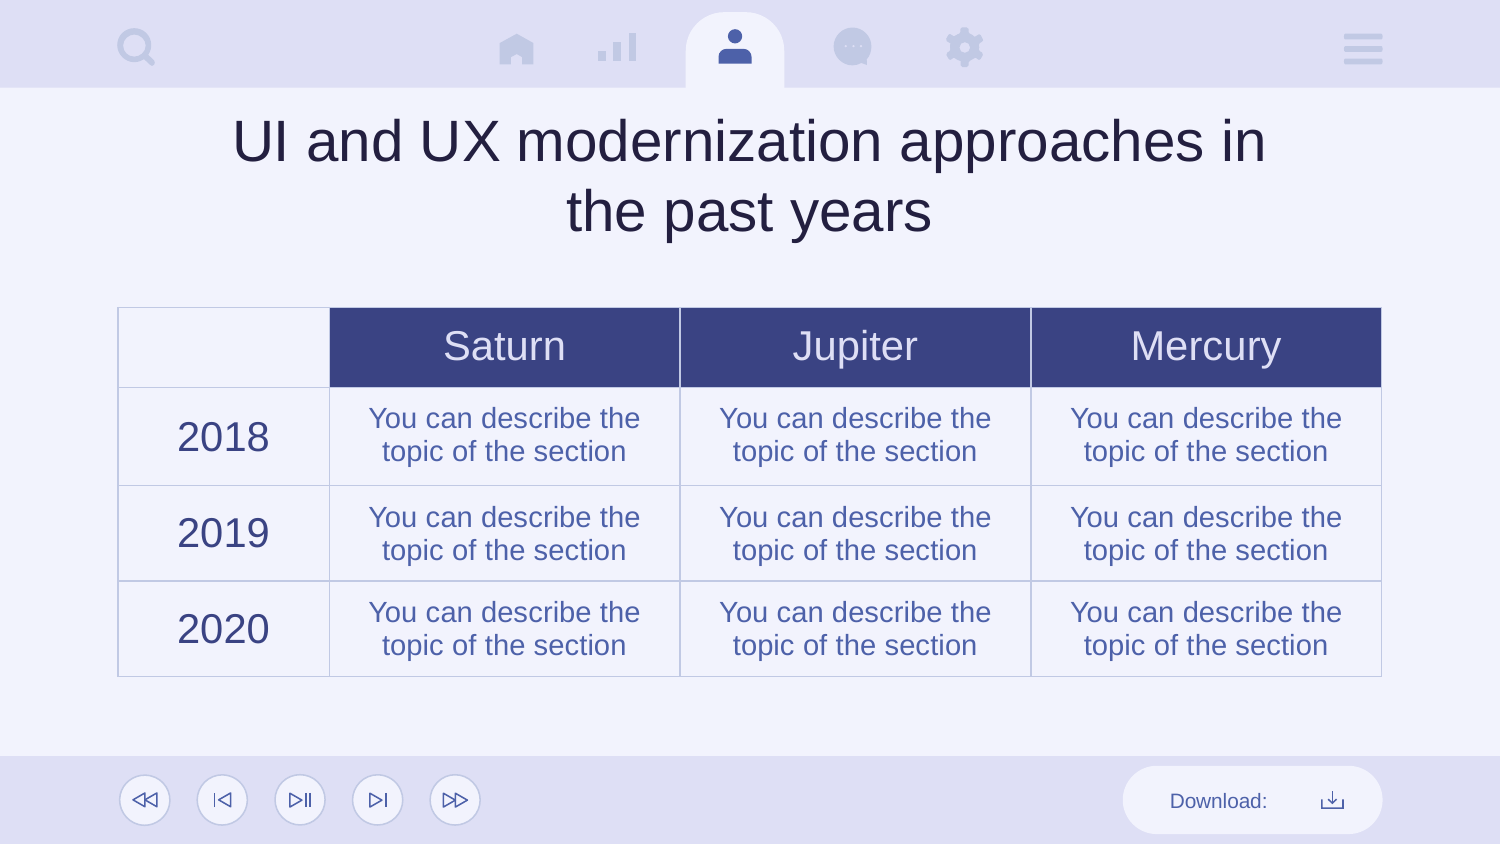

# UI and UX modernization approaches in the past years
|  | Saturn | Jupiter | Mercury |
| --- | --- | --- | --- |
| 2018 | You can describe the topic of the section | You can describe the topic of the section | You can describe the topic of the section |
| 2019 | You can describe the topic of the section | You can describe the topic of the section | You can describe the topic of the section |
| 2020 | You can describe the topic of the section | You can describe the topic of the section | You can describe the topic of the section |